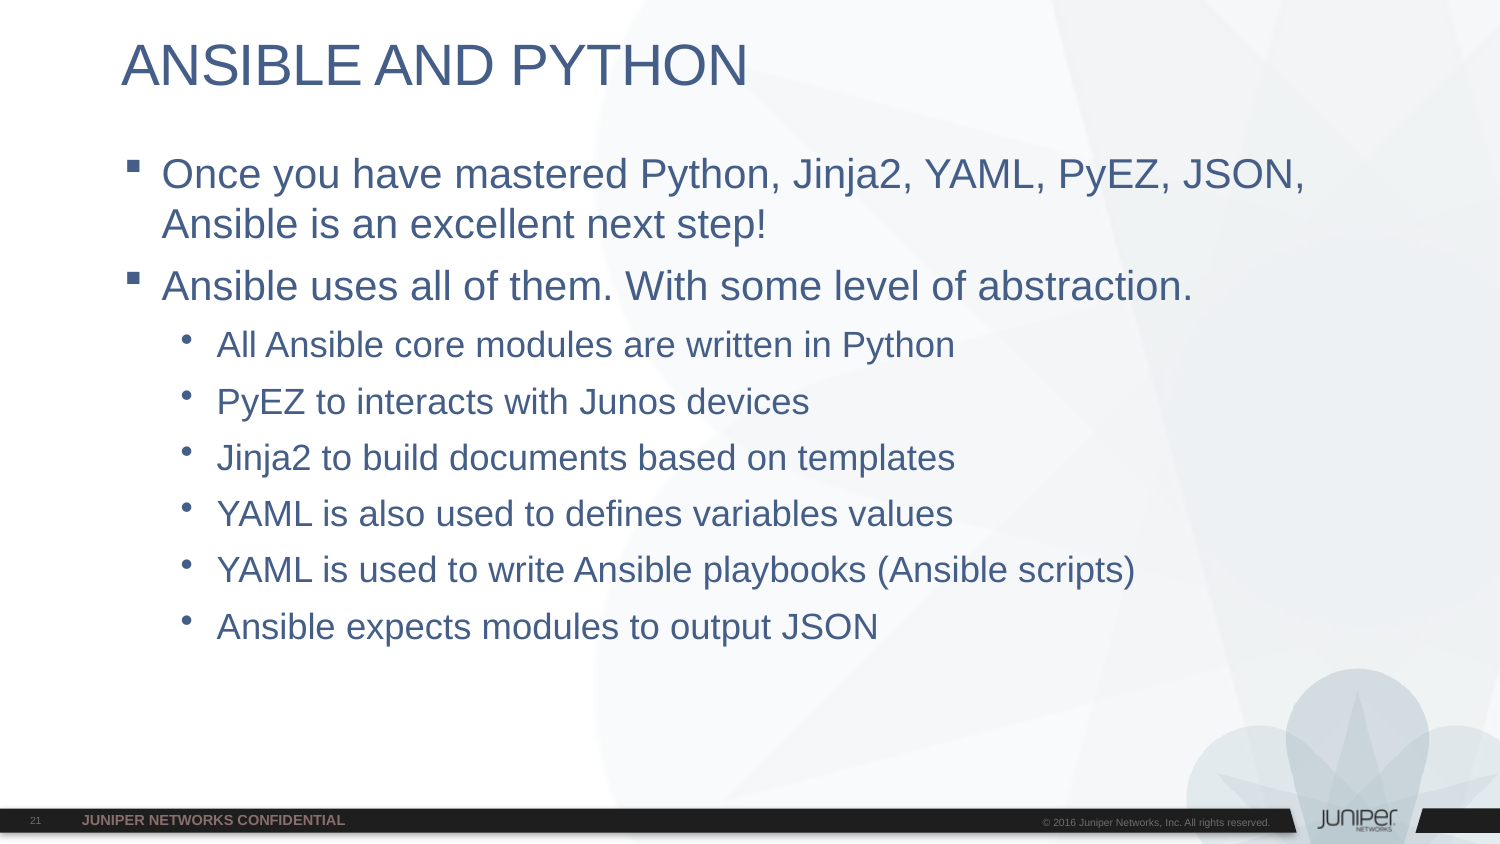

# ANSIBLE AND PYTHON
Once you have mastered Python, Jinja2, YAML, PyEZ, JSON, Ansible is an excellent next step!
Ansible uses all of them. With some level of abstraction.
All Ansible core modules are written in Python
PyEZ to interacts with Junos devices
Jinja2 to build documents based on templates
YAML is also used to defines variables values
YAML is used to write Ansible playbooks (Ansible scripts)
Ansible expects modules to output JSON